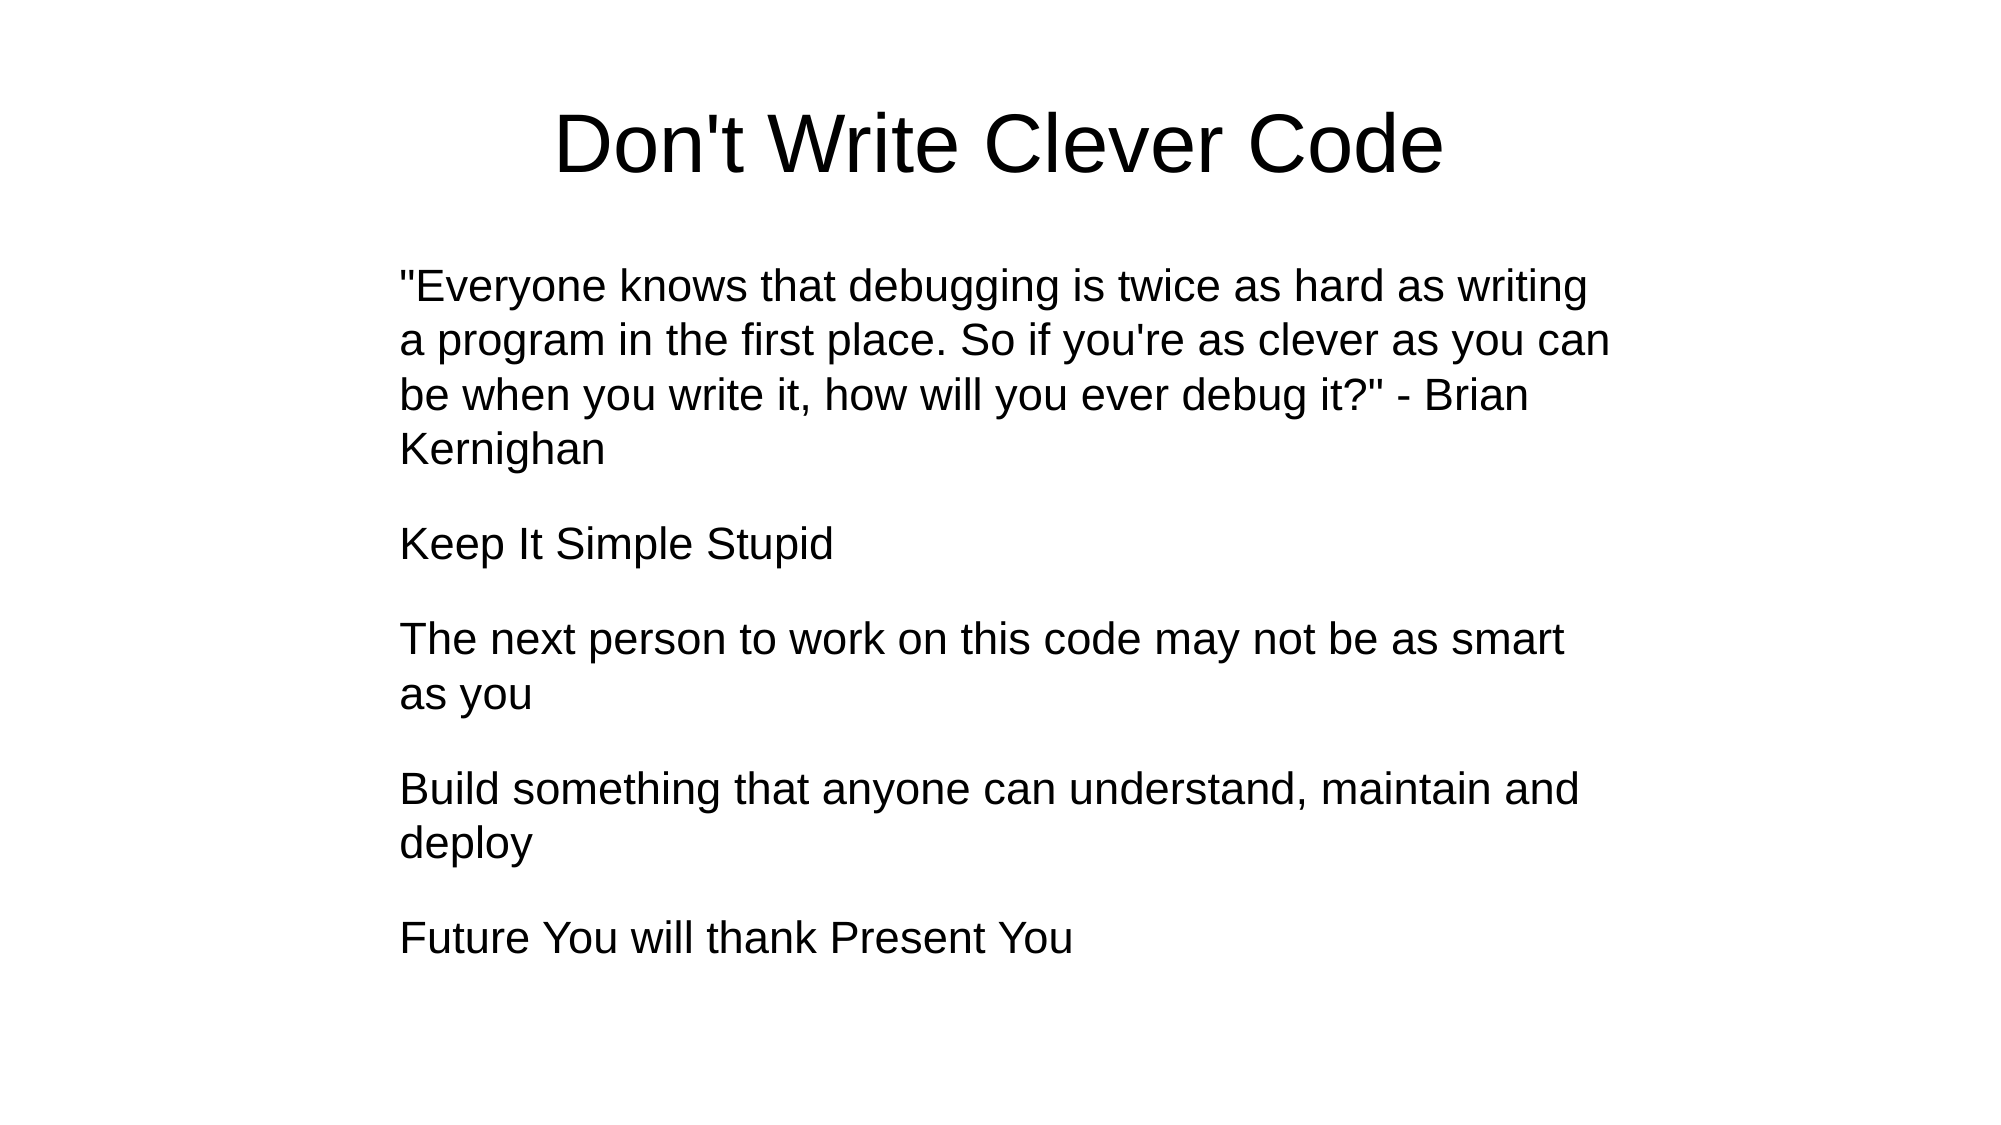

Don't Write Clever Code
"Everyone knows that debugging is twice as hard as writing a program in the first place. So if you're as clever as you can be when you write it, how will you ever debug it?" - Brian Kernighan

Keep It Simple Stupid

The next person to work on this code may not be as smart as you

Build something that anyone can understand, maintain and deploy

Future You will thank Present You